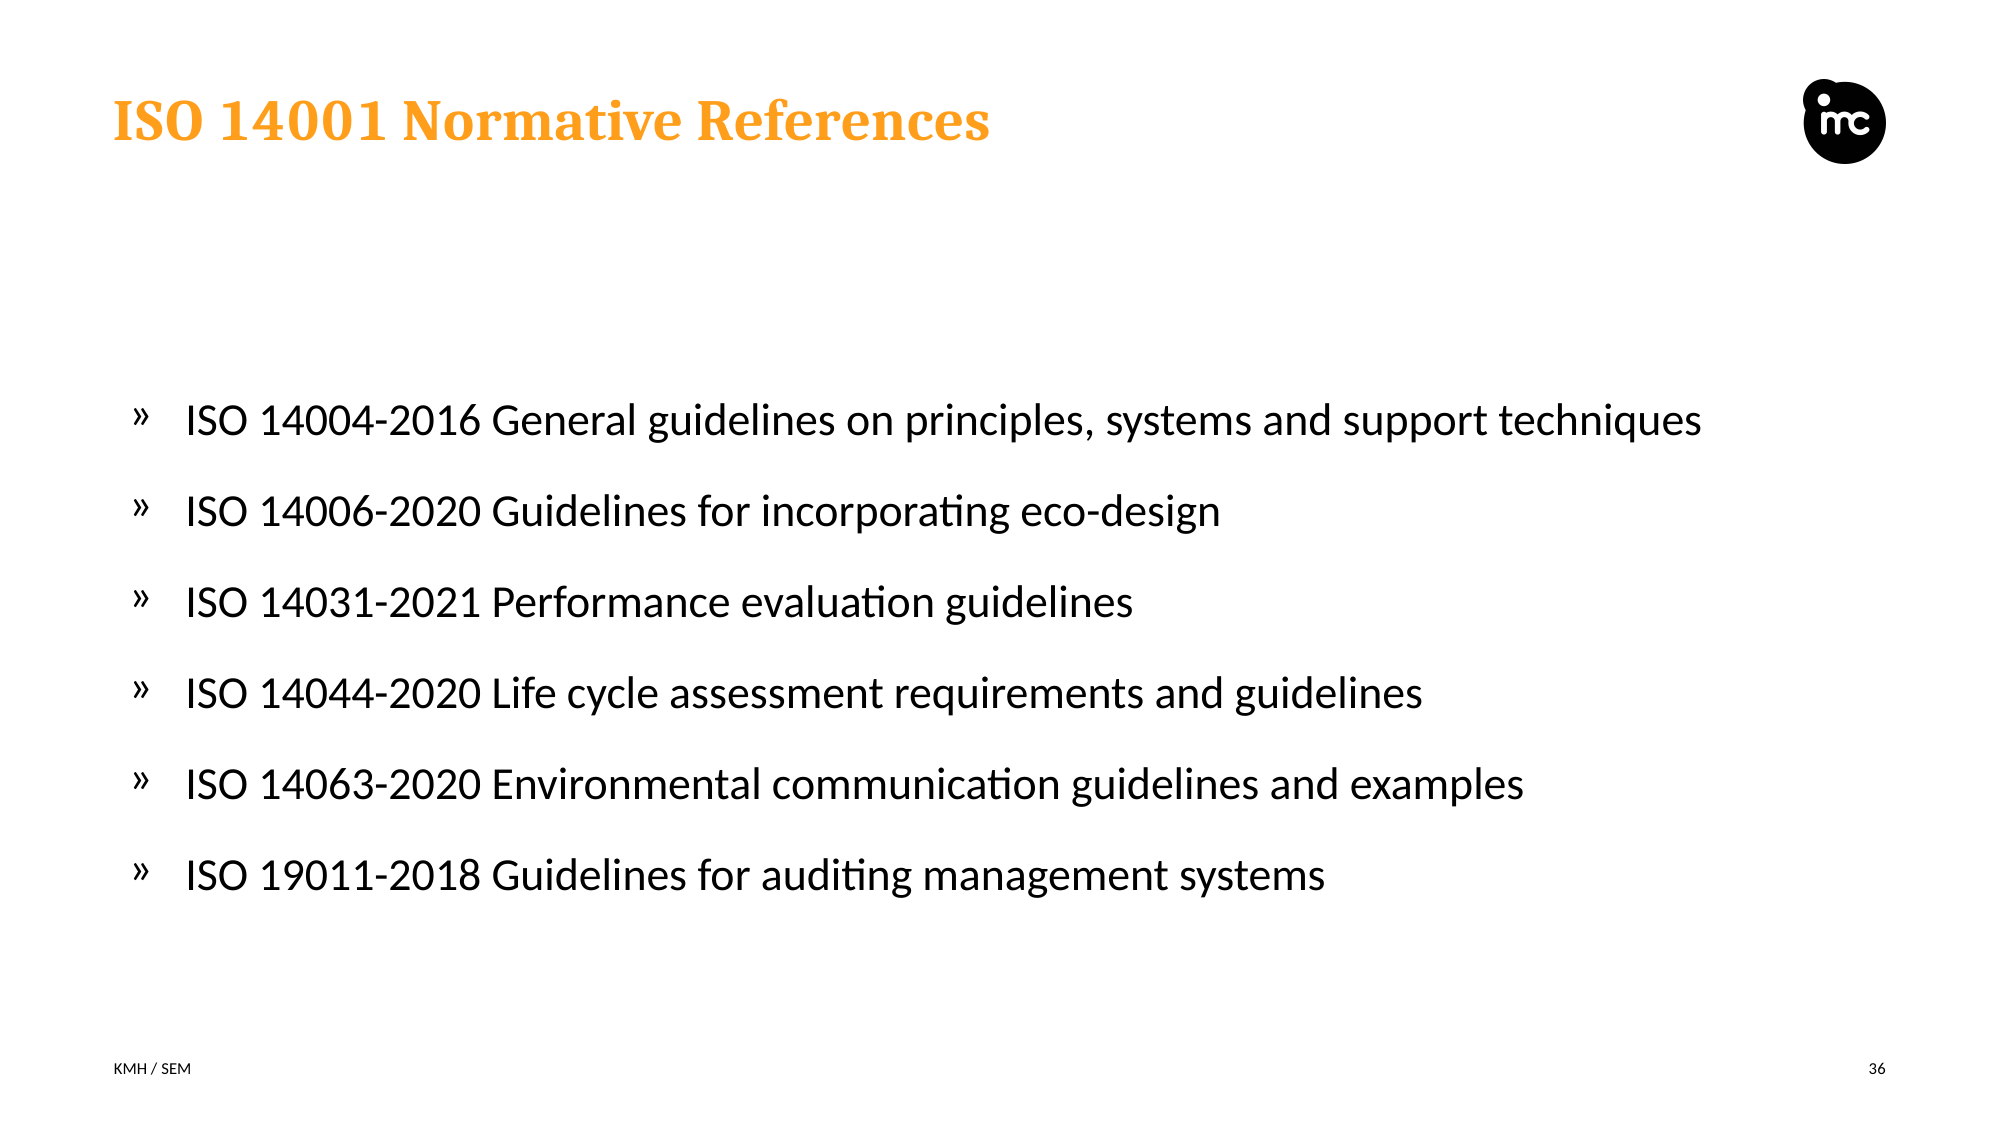

# ISO 14001 Normative References
ISO 14004-2016 General guidelines on principles, systems and support techniques
ISO 14006-2020 Guidelines for incorporating eco-design
ISO 14031-2021 Performance evaluation guidelines
ISO 14044-2020 Life cycle assessment requirements and guidelines
ISO 14063-2020 Environmental communication guidelines and examples
ISO 19011-2018 Guidelines for auditing management systems
KMH / SEM

36